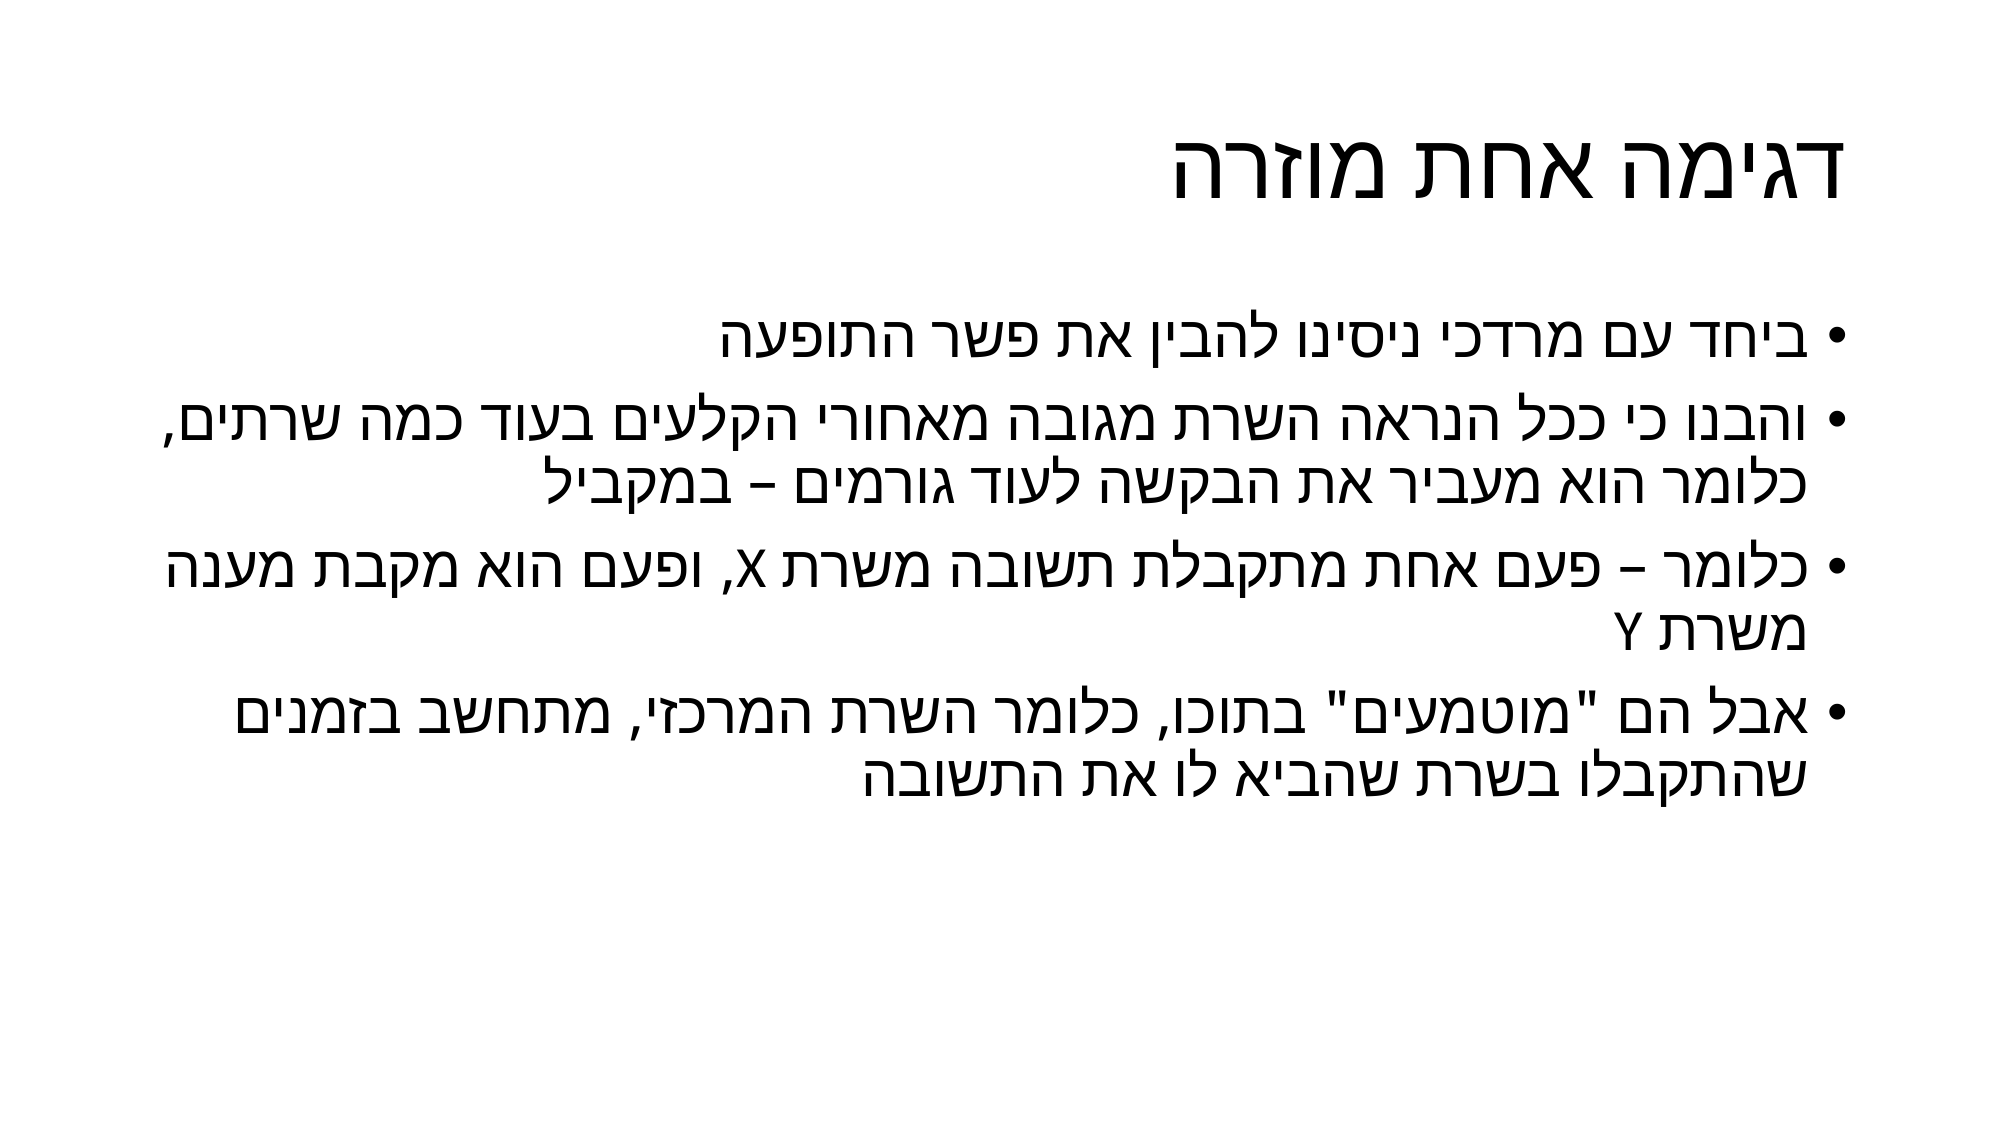

# דגימה אחת מוזרה
ביחד עם מרדכי ניסינו להבין את פשר התופעה
והבנו כי ככל הנראה השרת מגובה מאחורי הקלעים בעוד כמה שרתים, כלומר הוא מעביר את הבקשה לעוד גורמים – במקביל
כלומר – פעם אחת מתקבלת תשובה משרת X, ופעם הוא מקבת מענה משרת Y
אבל הם "מוטמעים" בתוכו, כלומר השרת המרכזי, מתחשב בזמנים שהתקבלו בשרת שהביא לו את התשובה